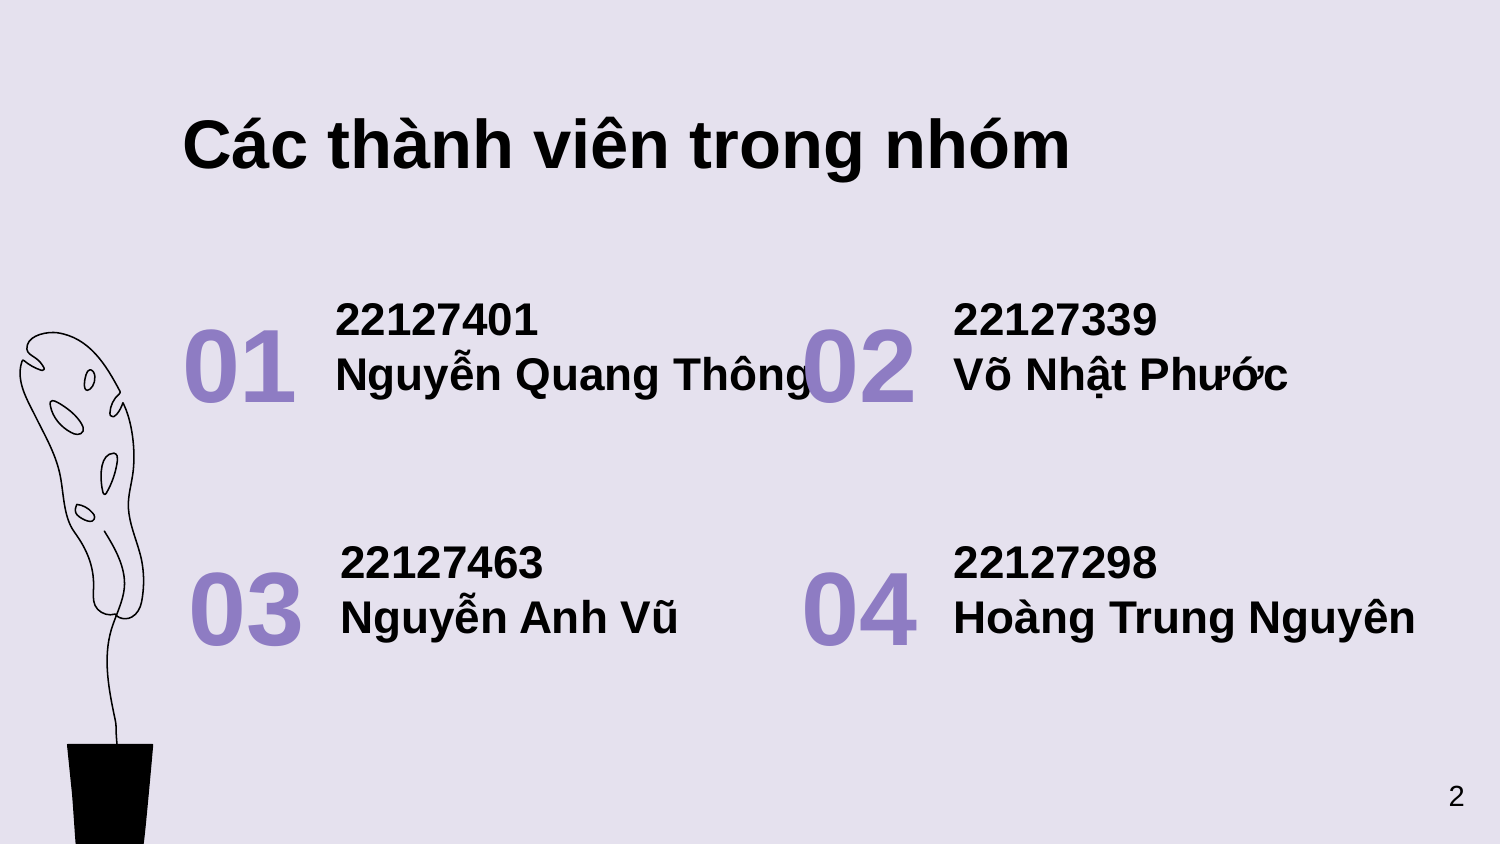

# Các thành viên trong nhóm
22127401
Nguyễn Quang Thông
22127339
Võ Nhật Phước
01
02
22127463
Nguyễn Anh Vũ
22127298
Hoàng Trung Nguyên
03
04
2